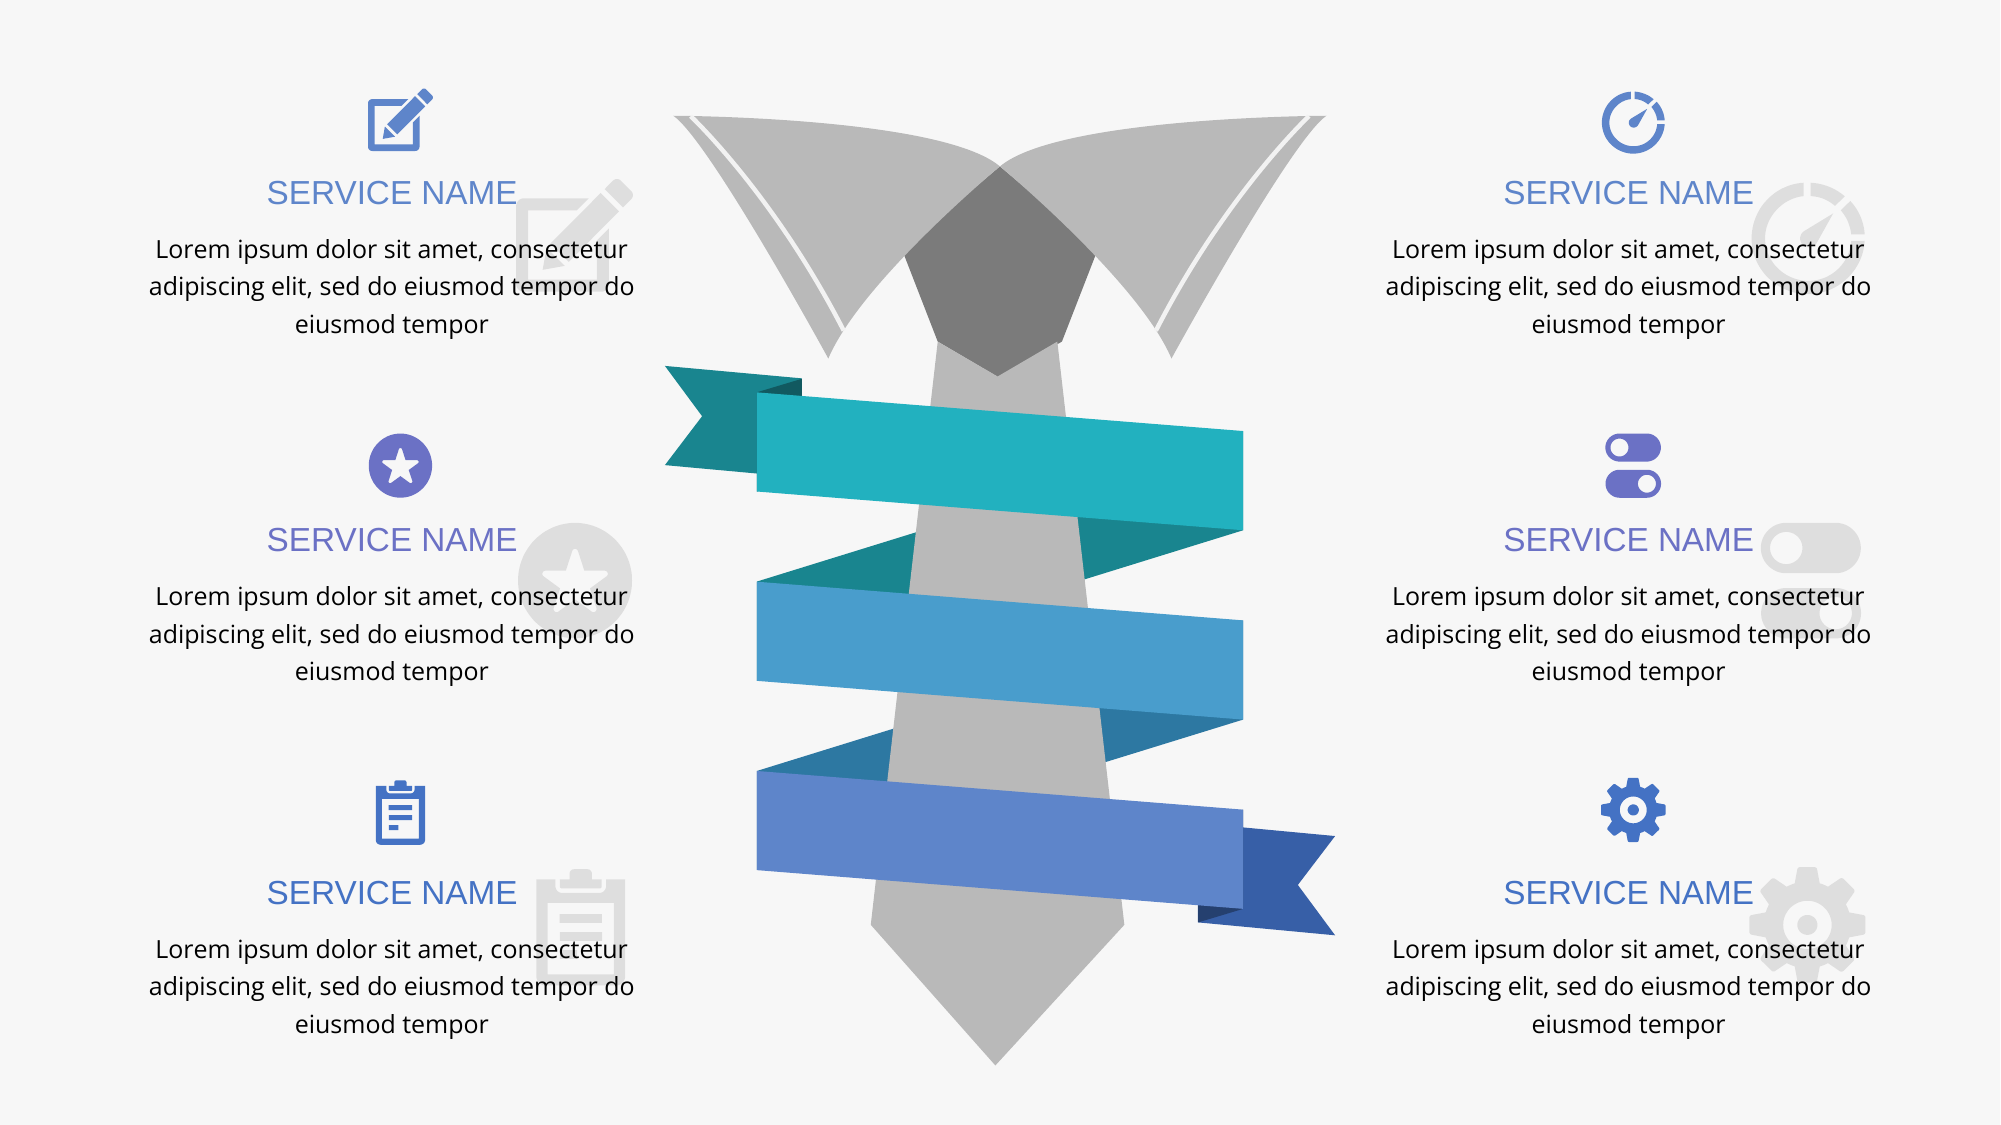

SERVICE NAME

Lorem ipsum dolor sit amet, consectetur adipiscing elit, sed do eiusmod tempor do eiusmod tempor

SERVICE NAME

Lorem ipsum dolor sit amet, consectetur adipiscing elit, sed do eiusmod tempor do eiusmod tempor

SERVICE NAME

Lorem ipsum dolor sit amet, consectetur adipiscing elit, sed do eiusmod tempor do eiusmod tempor

SERVICE NAME

Lorem ipsum dolor sit amet, consectetur adipiscing elit, sed do eiusmod tempor do eiusmod tempor

SERVICE NAME
Lorem ipsum dolor sit amet, consectetur adipiscing elit, sed do eiusmod tempor do eiusmod tempor

SERVICE NAME
Lorem ipsum dolor sit amet, consectetur adipiscing elit, sed do eiusmod tempor do eiusmod tempor